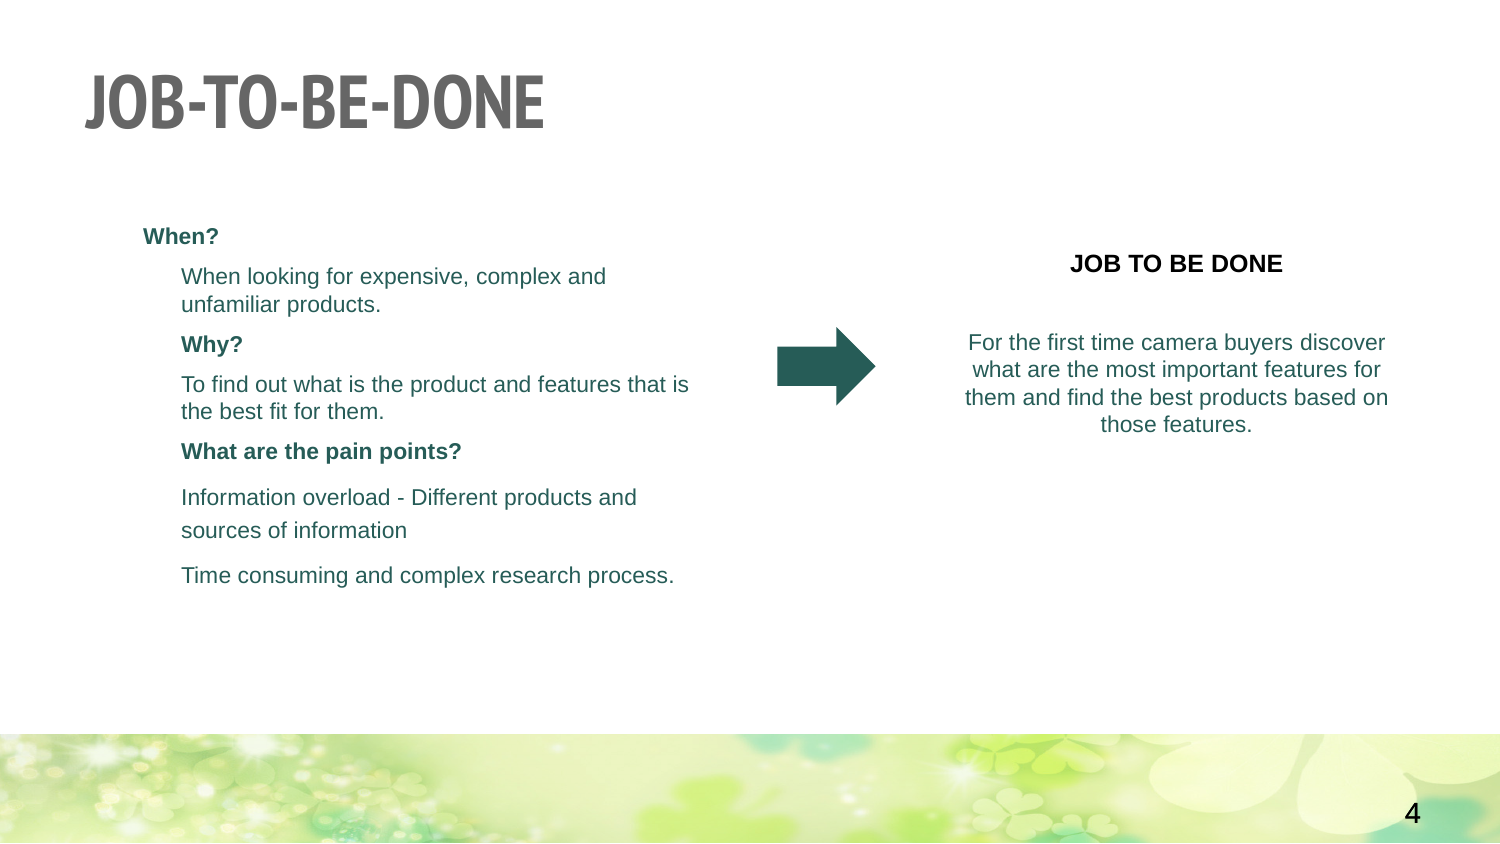

# JOB-TO-BE-DONE
When?
When looking for expensive, complex and unfamiliar products.
Why?
To find out what is the product and features that is the best fit for them.
What are the pain points?
Information overload - Different products and sources of information
Time consuming and complex research process.
JOB TO BE DONE

For the first time camera buyers discover what are the most important features for them and find the best products based on those features.

4
4